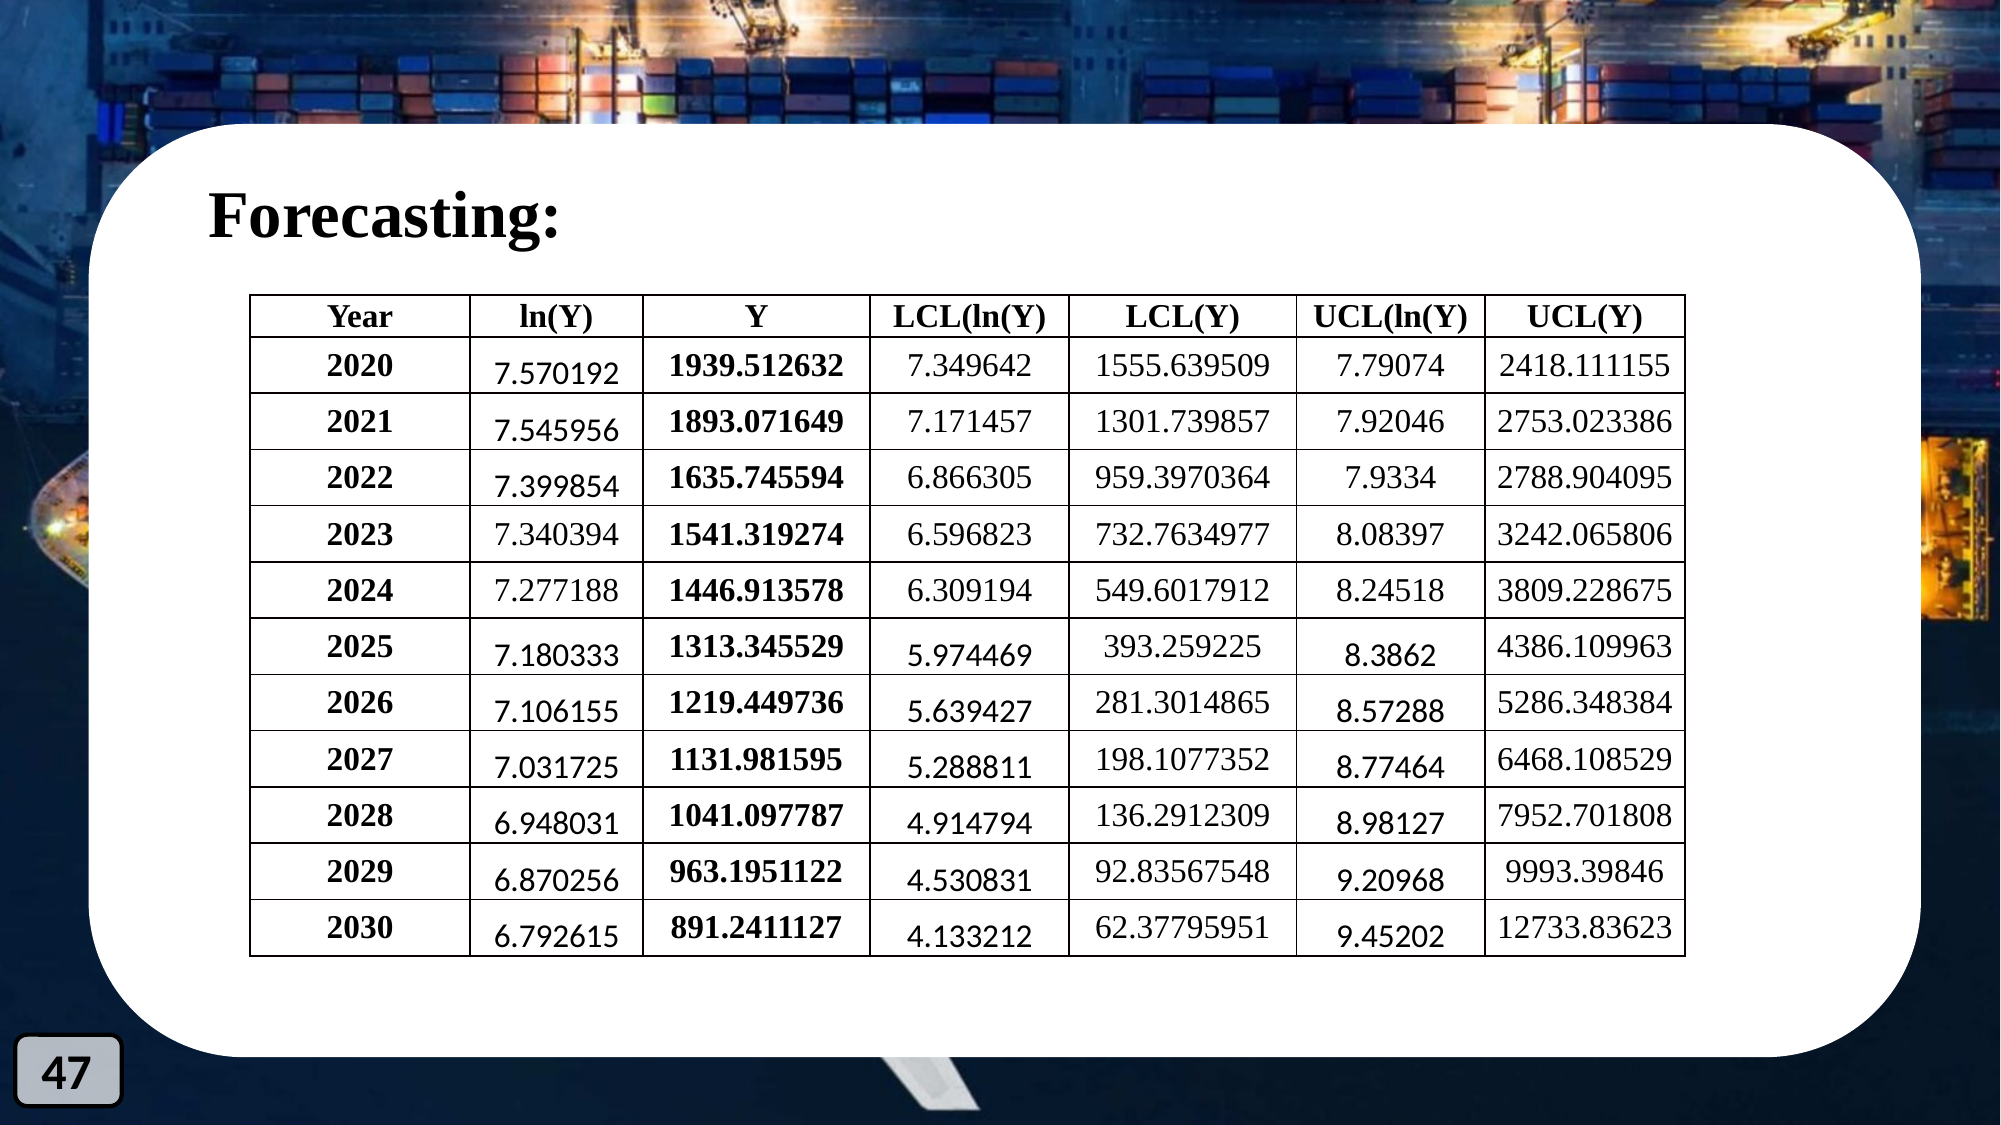

Forecasting: :
| Year | ln(Y) | Y | LCL(ln(Y) | LCL(Y) | UCL(ln(Y) | UCL(Y) |
| --- | --- | --- | --- | --- | --- | --- |
| 2020 | 7.570192 | 1939.512632 | 7.349642 | 1555.639509 | 7.79074 | 2418.111155 |
| 2021 | 7.545956 | 1893.071649 | 7.171457 | 1301.739857 | 7.92046 | 2753.023386 |
| 2022 | 7.399854 | 1635.745594 | 6.866305 | 959.3970364 | 7.9334 | 2788.904095 |
| 2023 | 7.340394 | 1541.319274 | 6.596823 | 732.7634977 | 8.08397 | 3242.065806 |
| 2024 | 7.277188 | 1446.913578 | 6.309194 | 549.6017912 | 8.24518 | 3809.228675 |
| 2025 | 7.180333 | 1313.345529 | 5.974469 | 393.259225 | 8.3862 | 4386.109963 |
| 2026 | 7.106155 | 1219.449736 | 5.639427 | 281.3014865 | 8.57288 | 5286.348384 |
| 2027 | 7.031725 | 1131.981595 | 5.288811 | 198.1077352 | 8.77464 | 6468.108529 |
| 2028 | 6.948031 | 1041.097787 | 4.914794 | 136.2912309 | 8.98127 | 7952.701808 |
| 2029 | 6.870256 | 963.1951122 | 4.530831 | 92.83567548 | 9.20968 | 9993.39846 |
| 2030 | 6.792615 | 891.2411127 | 4.133212 | 62.37795951 | 9.45202 | 12733.83623 |
47